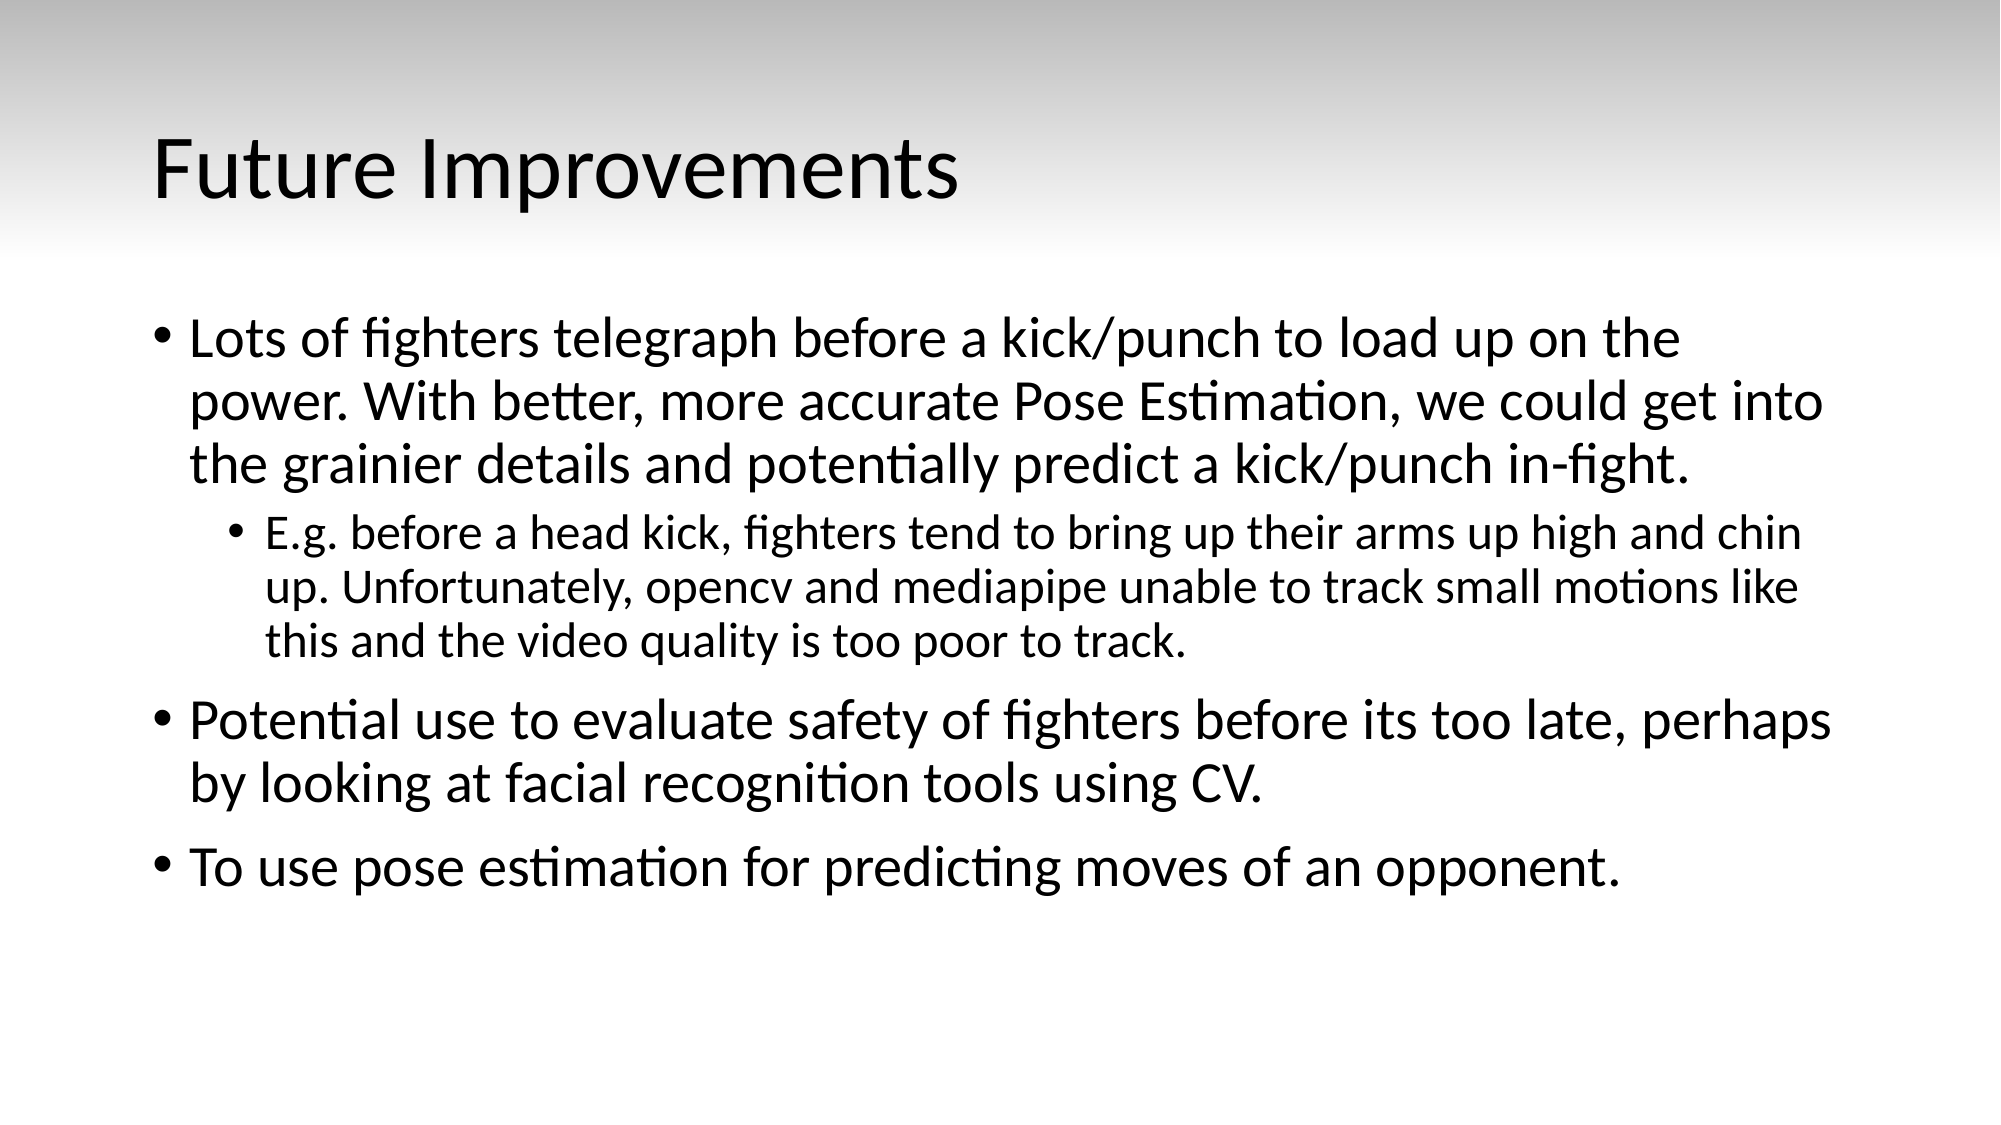

# Future Improvements
Lots of fighters telegraph before a kick/punch to load up on the power. With better, more accurate Pose Estimation, we could get into the grainier details and potentially predict a kick/punch in-fight.
E.g. before a head kick, fighters tend to bring up their arms up high and chin up. Unfortunately, opencv and mediapipe unable to track small motions like this and the video quality is too poor to track.
Potential use to evaluate safety of fighters before its too late, perhaps by looking at facial recognition tools using CV.
To use pose estimation for predicting moves of an opponent.